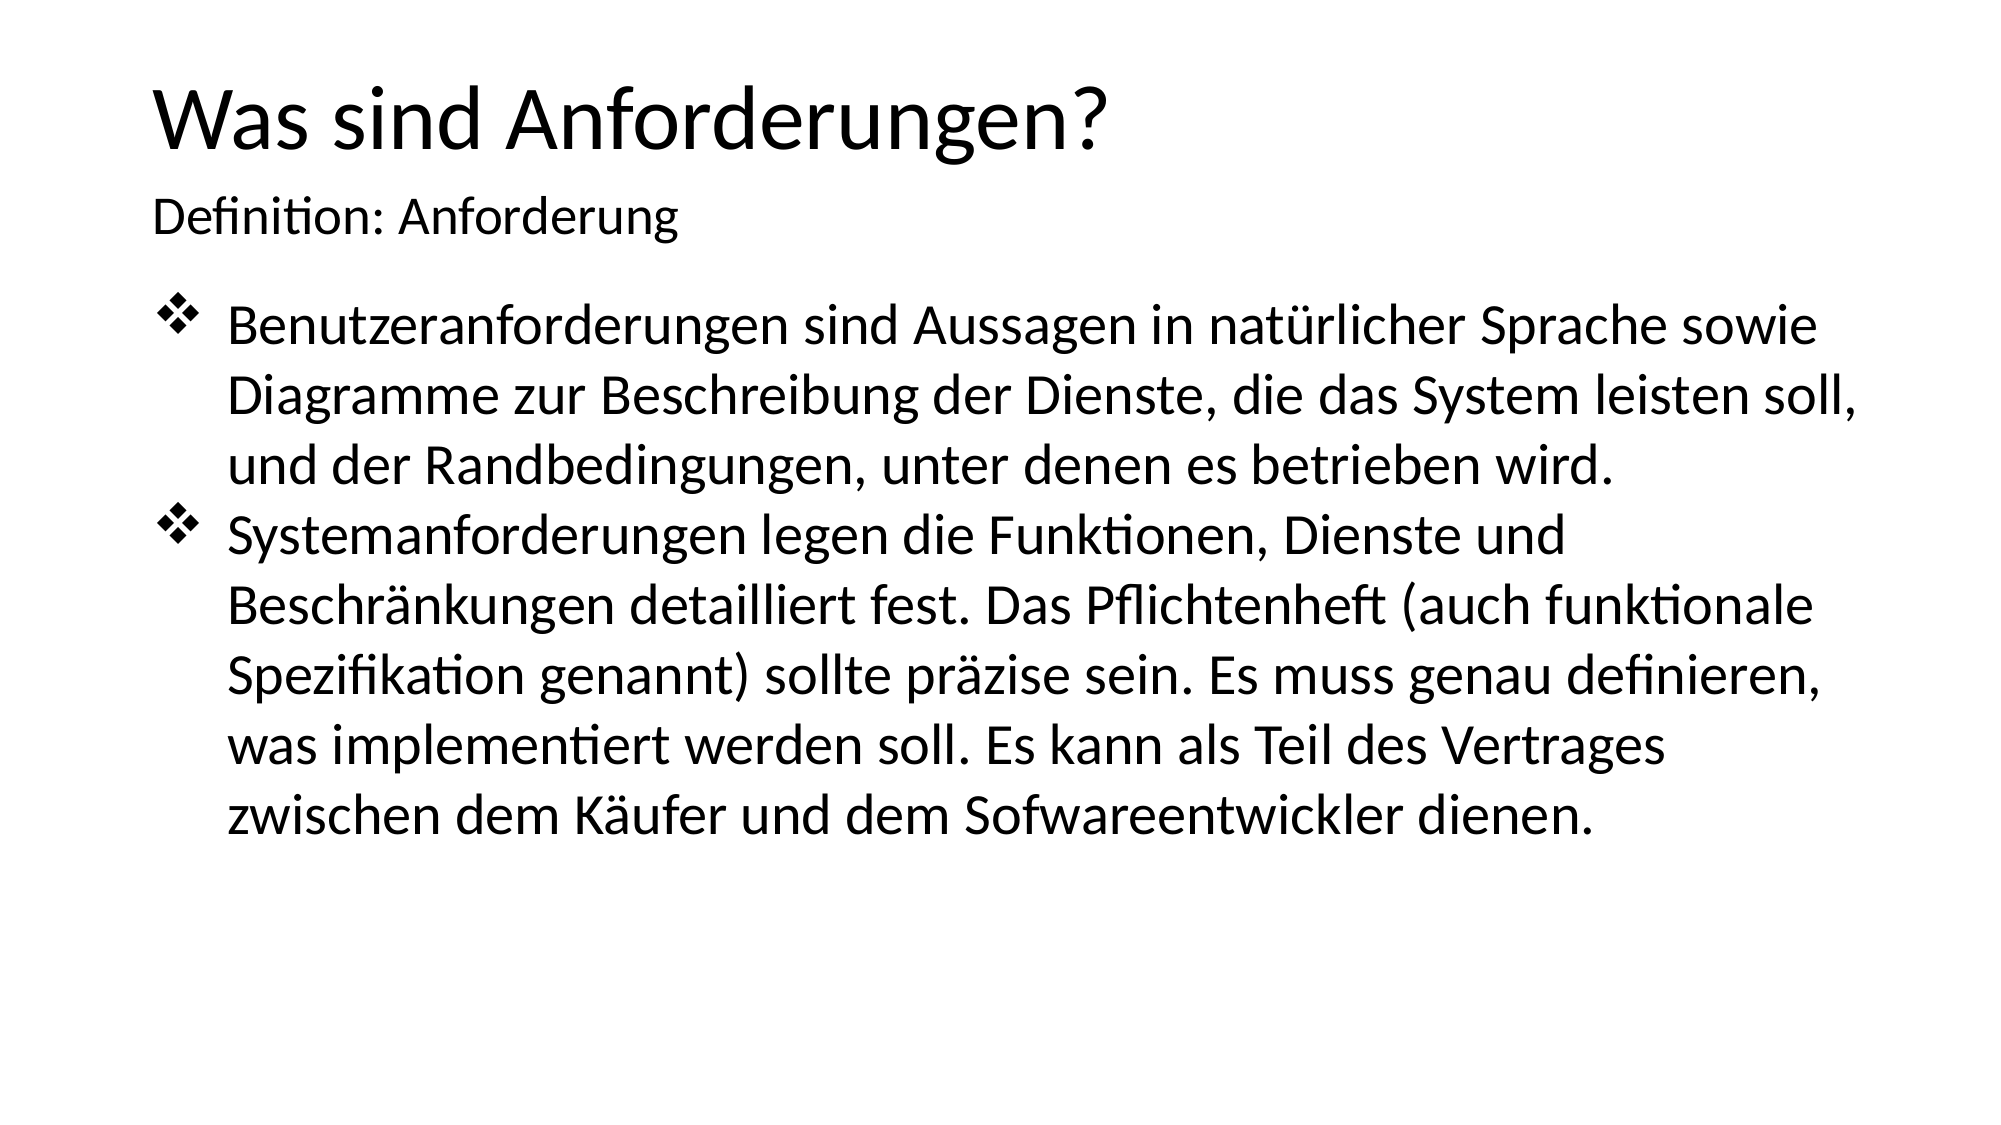

# Was sind Anforderungen?
Definition: Anforderung
Benutzeranforderungen sind Aussagen in natürlicher Sprache sowie Diagramme zur Beschreibung der Dienste, die das System leisten soll, und der Randbedingungen, unter denen es betrieben wird.
Systemanforderungen legen die Funktionen, Dienste und Beschränkungen detailliert fest. Das Pflichtenheft (auch funktionale Spezifikation genannt) sollte präzise sein. Es muss genau definieren, was implementiert werden soll. Es kann als Teil des Vertrages zwischen dem Käufer und dem Sofwareentwickler dienen.